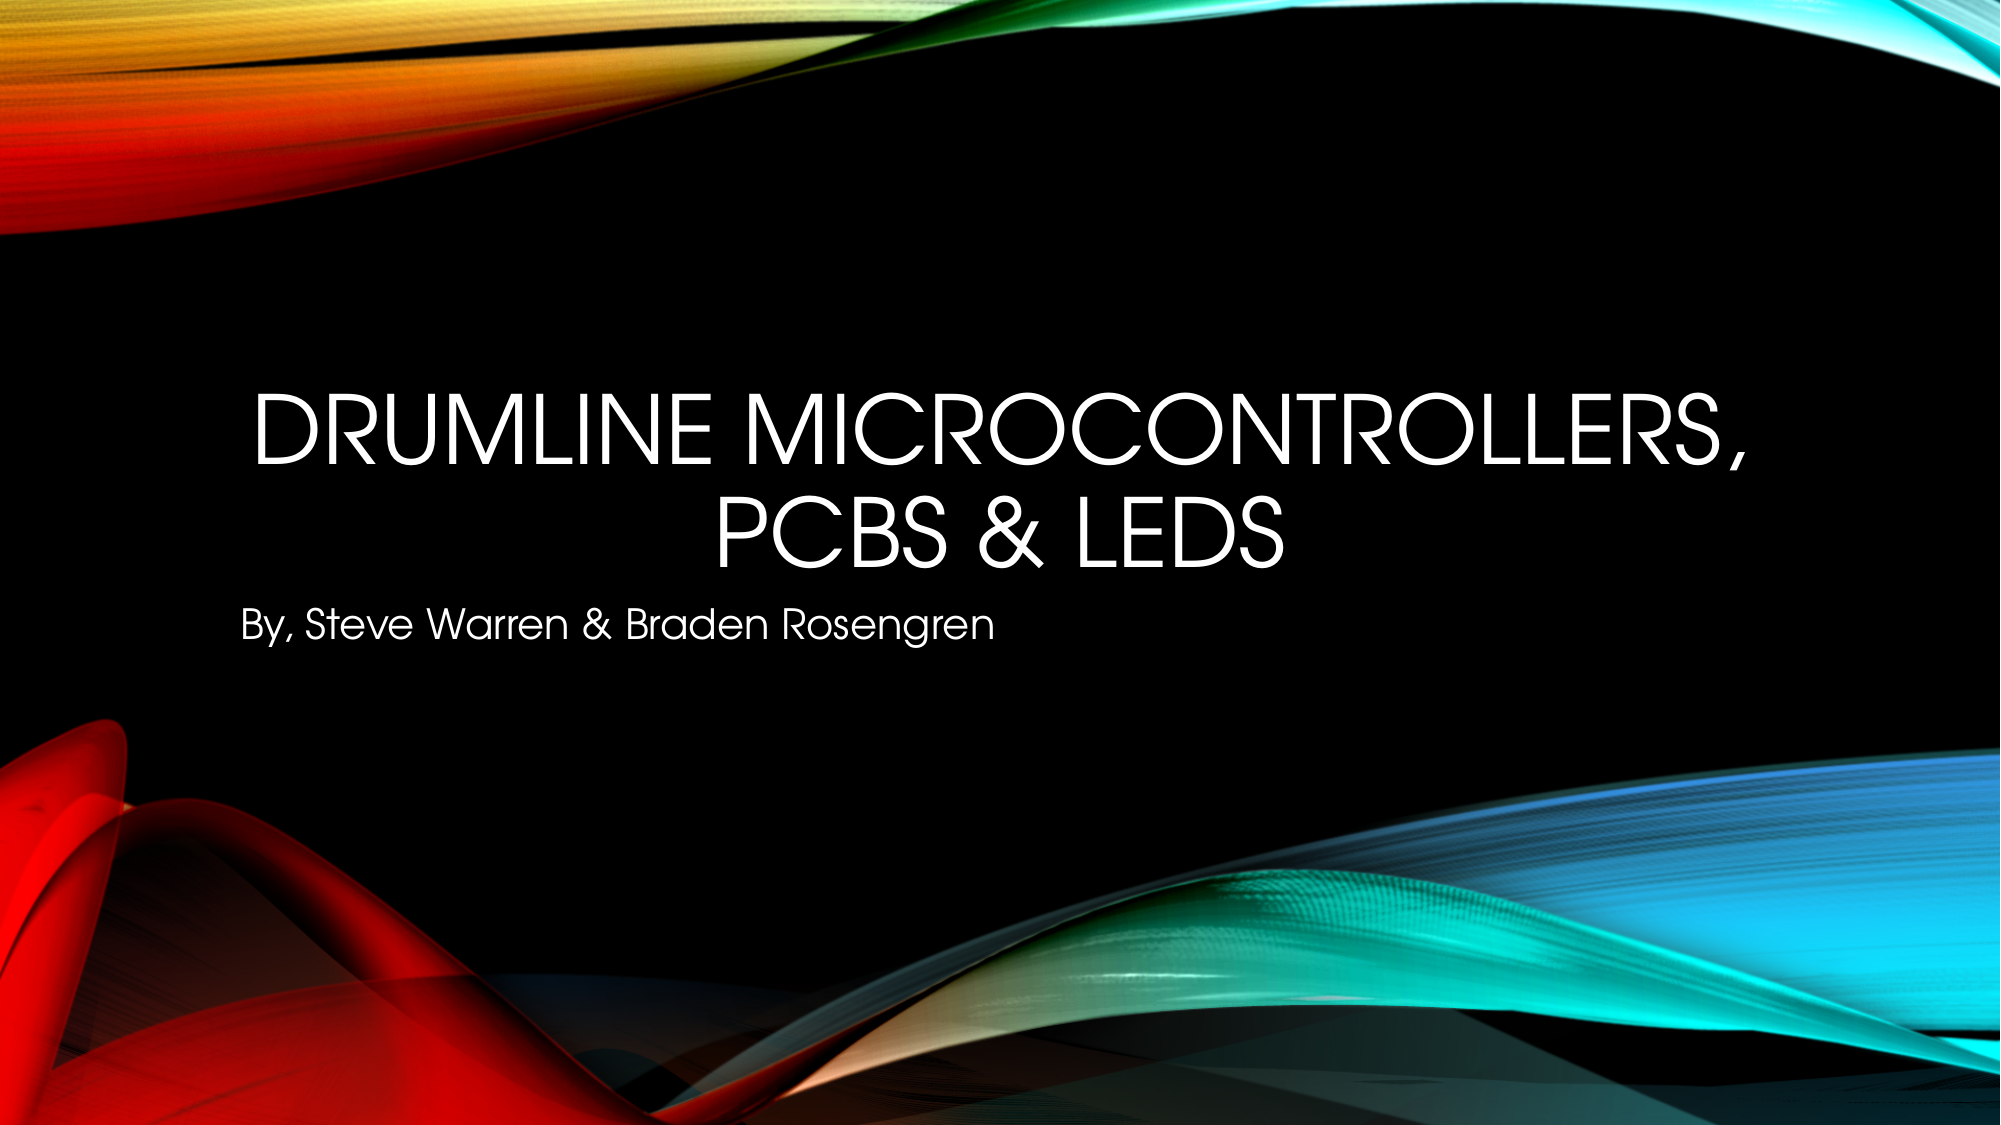

# Drumline Microcontrollers, PCBs & LEds
By, Steve Warren & Braden Rosengren